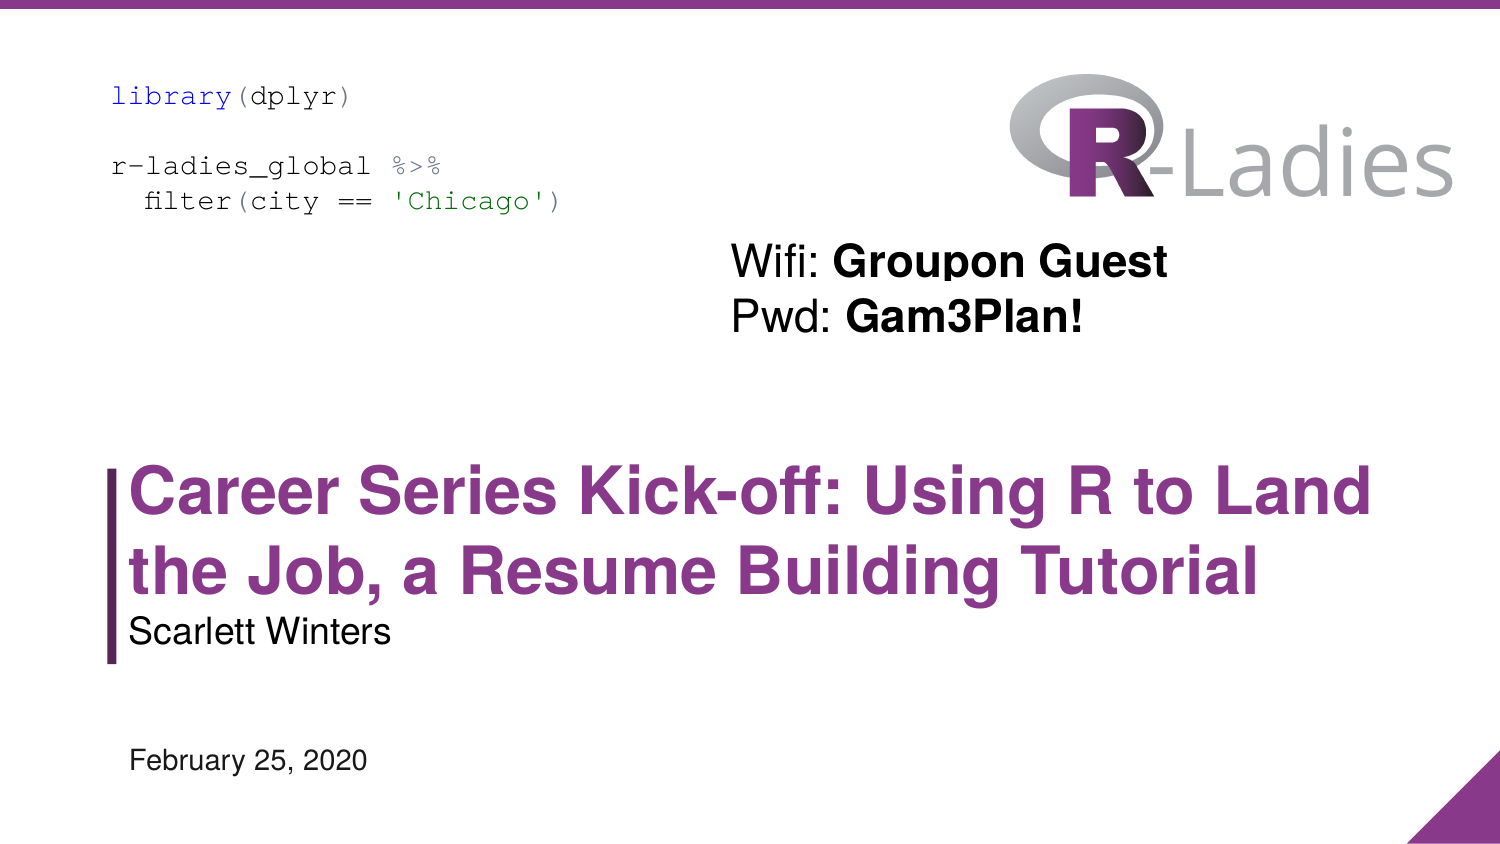

library(dplyr)

r-ladies_global %>%
  filter(city == 'Chicago')

Wifi: Groupon Guest
Pwd: Gam3Plan!

Career Series Kick-off: Using R to Land the Job, a Resume Building Tutorial
Scarlett Winters
February 25, 2020